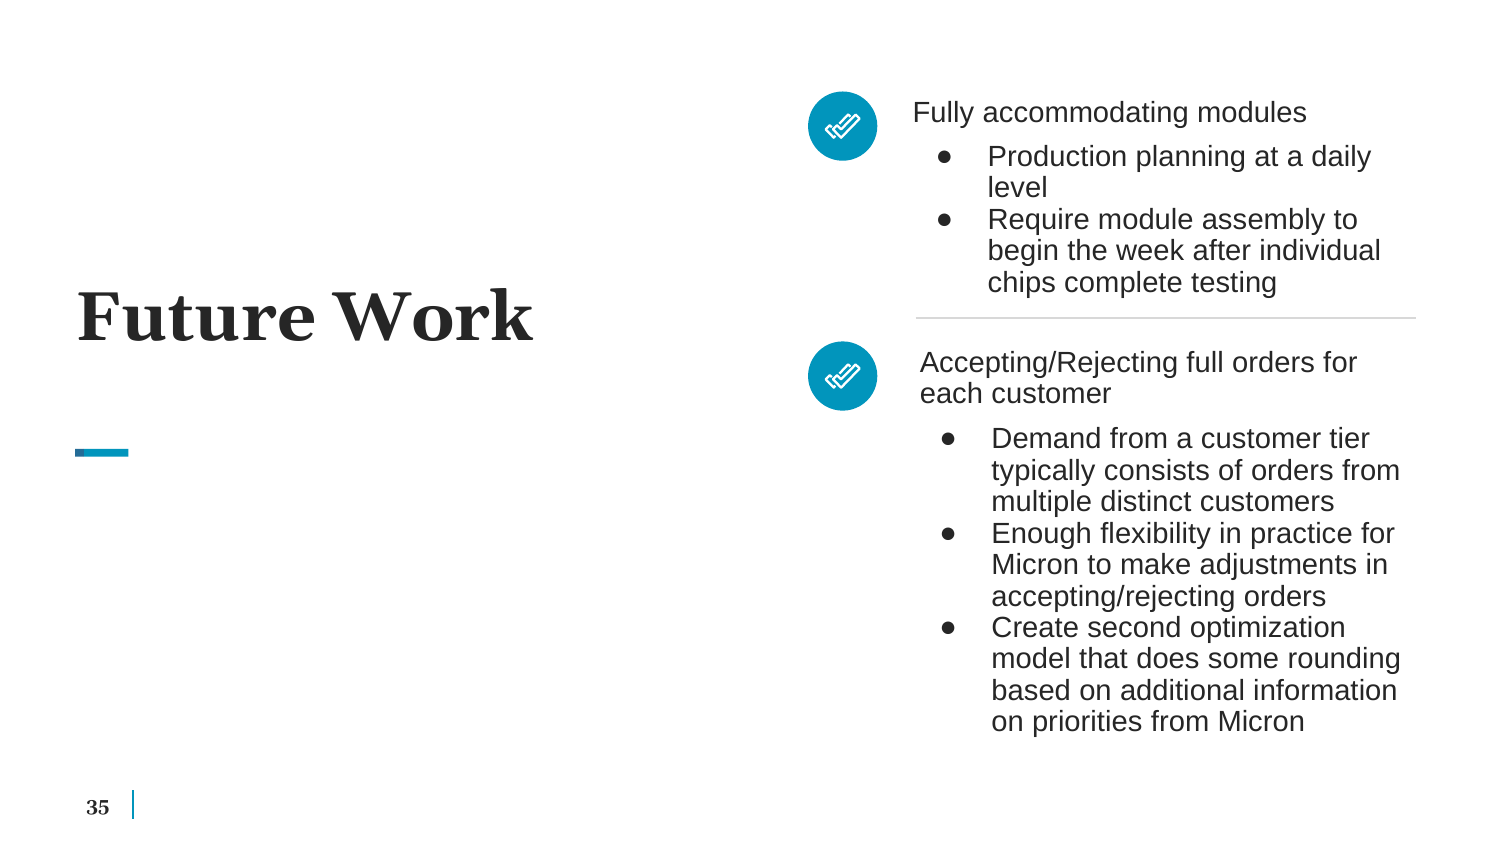

Fully accommodating modules

Production planning at a daily level
Require module assembly to begin the week after individual chips complete testing
# Future Work
Accepting/Rejecting full orders for each customer

Demand from a customer tier typically consists of orders from multiple distinct customers
Enough flexibility in practice for Micron to make adjustments in accepting/rejecting orders
Create second optimization model that does some rounding based on additional information on priorities from Micron

35